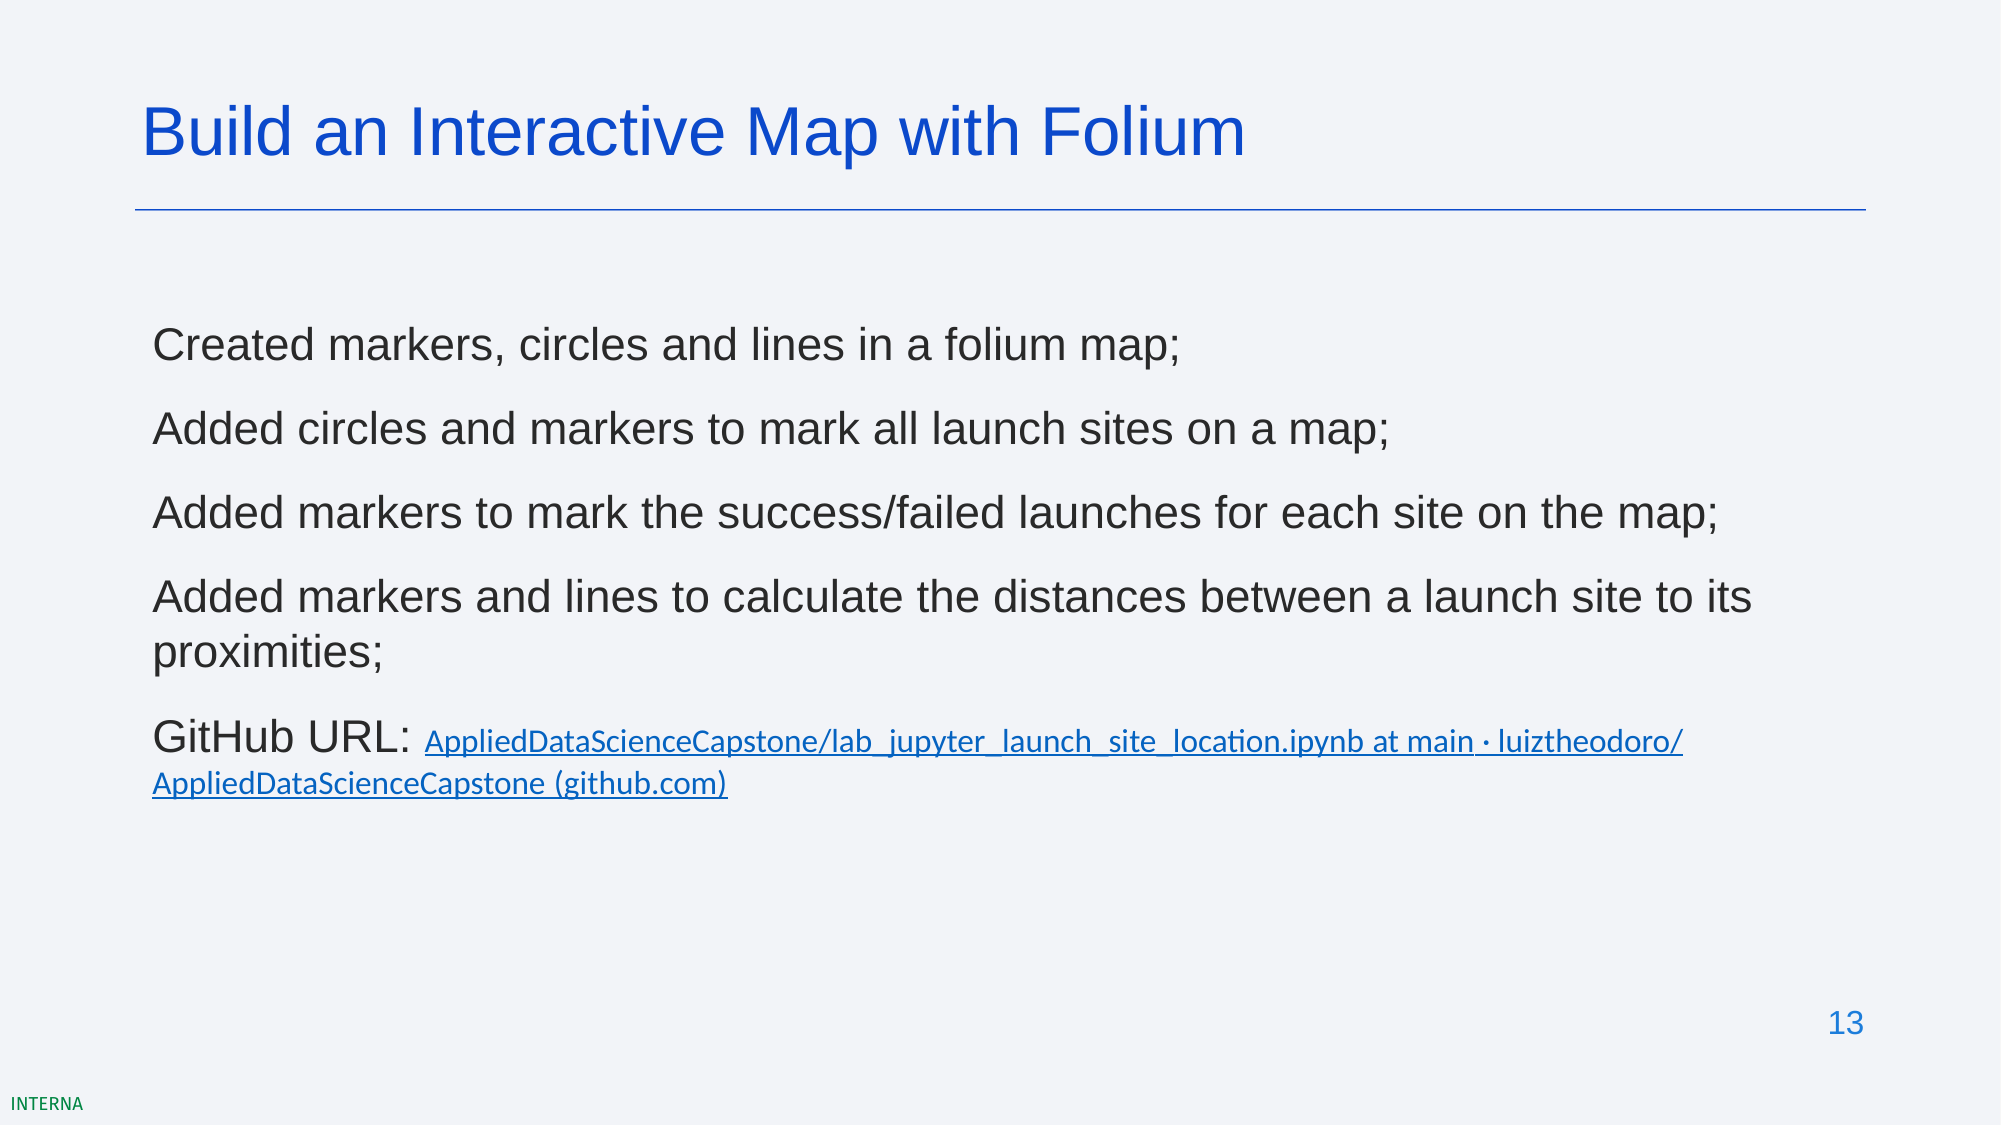

Build an Interactive Map with Folium
Created markers, circles and lines in a folium map;
Added circles and markers to mark all launch sites on a map;
Added markers to mark the success/failed launches for each site on the map;
Added markers and lines to calculate the distances between a launch site to its proximities;
GitHub URL: AppliedDataScienceCapstone/lab_jupyter_launch_site_location.ipynb at main · luiztheodoro/AppliedDataScienceCapstone (github.com)

13